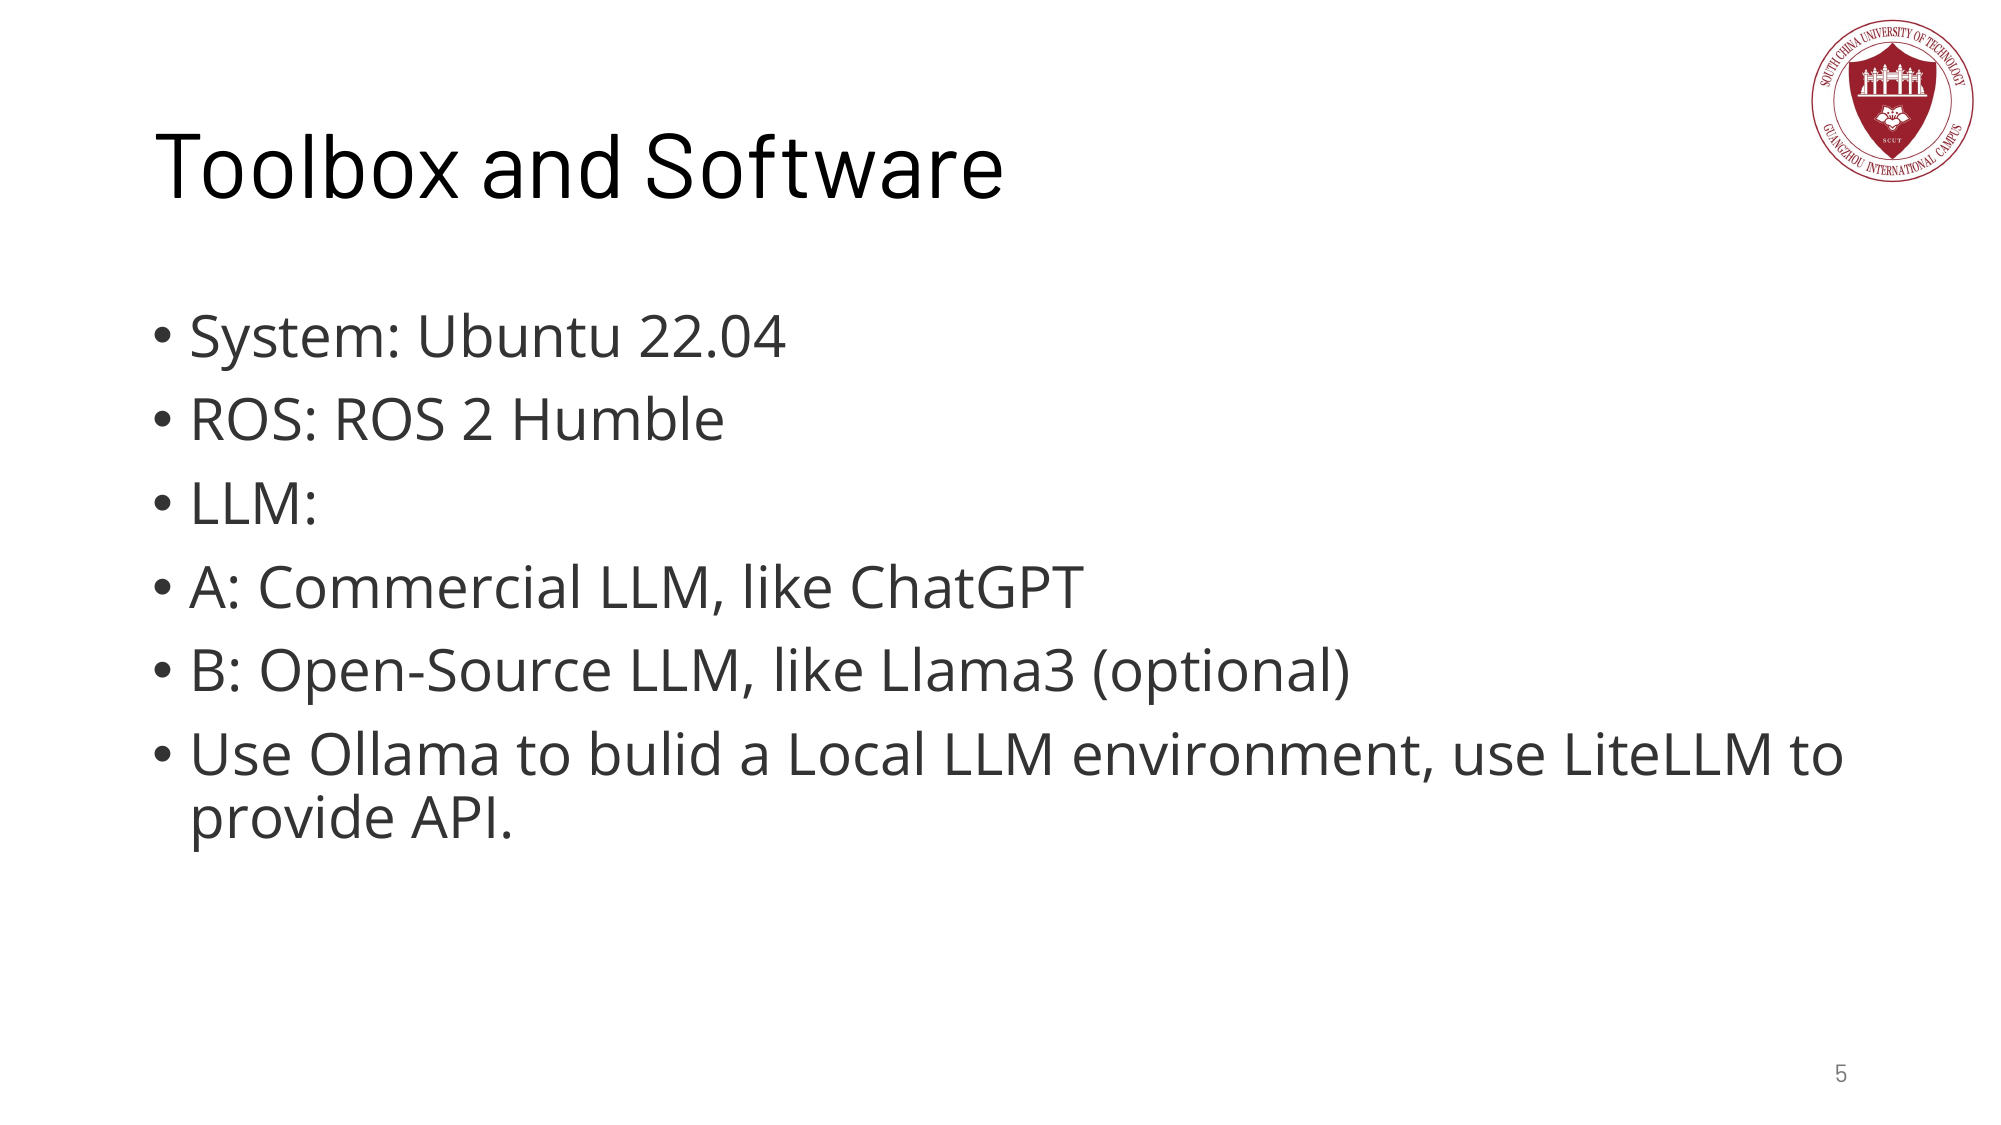

# Toolbox and Software
System: Ubuntu 22.04
ROS: ROS 2 Humble
LLM:
A: Commercial LLM, like ChatGPT
B: Open-Source LLM, like Llama3 (optional)
Use Ollama to bulid a Local LLM environment, use LiteLLM to provide API.

5